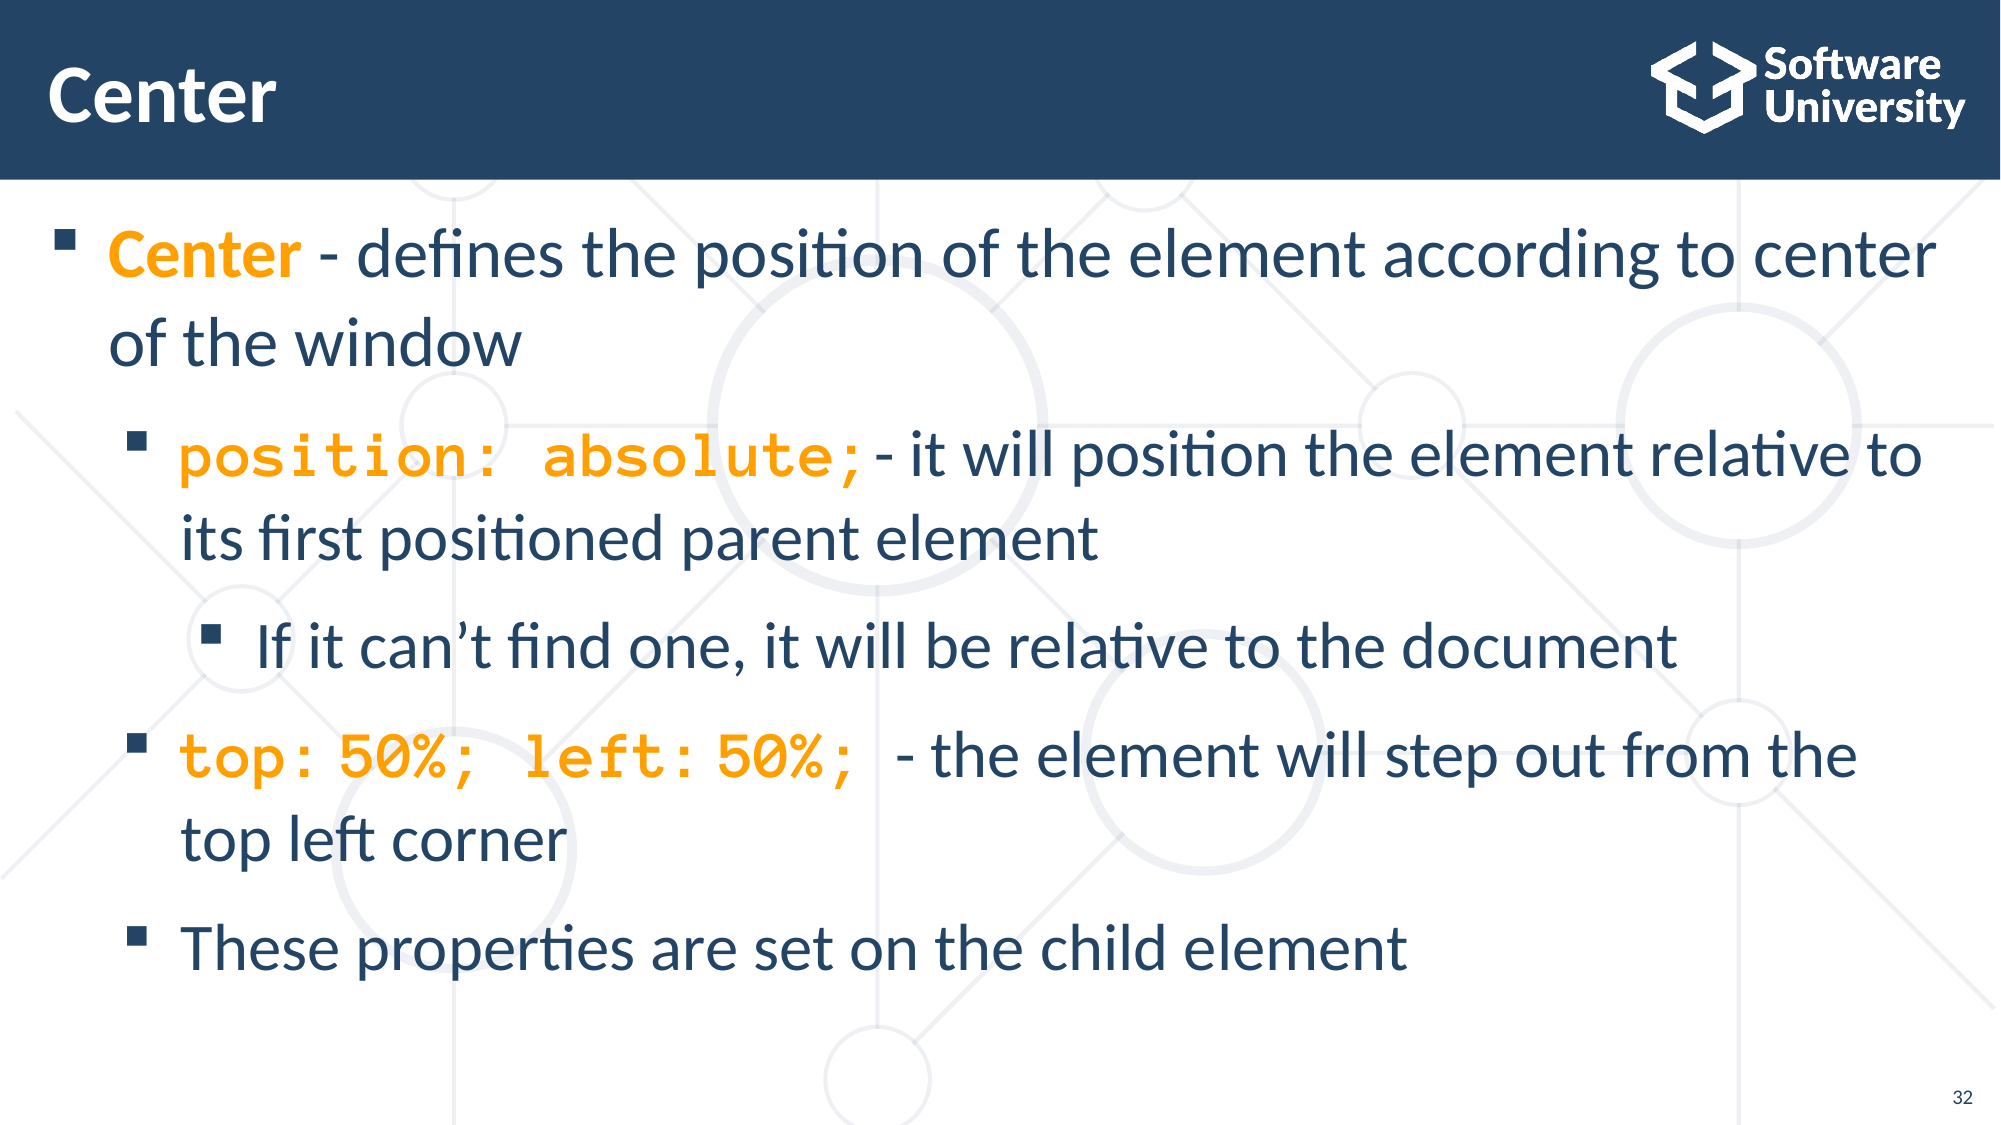

# Center
Center - defines the position of the element according to center of the window
position: absolute;- it will position the element relative to its first positioned parent element
If it can’t find one, it will be relative to the document
top: 50%; left: 50%;  - the element will step out from the top left corner
These properties are set on the child element

32